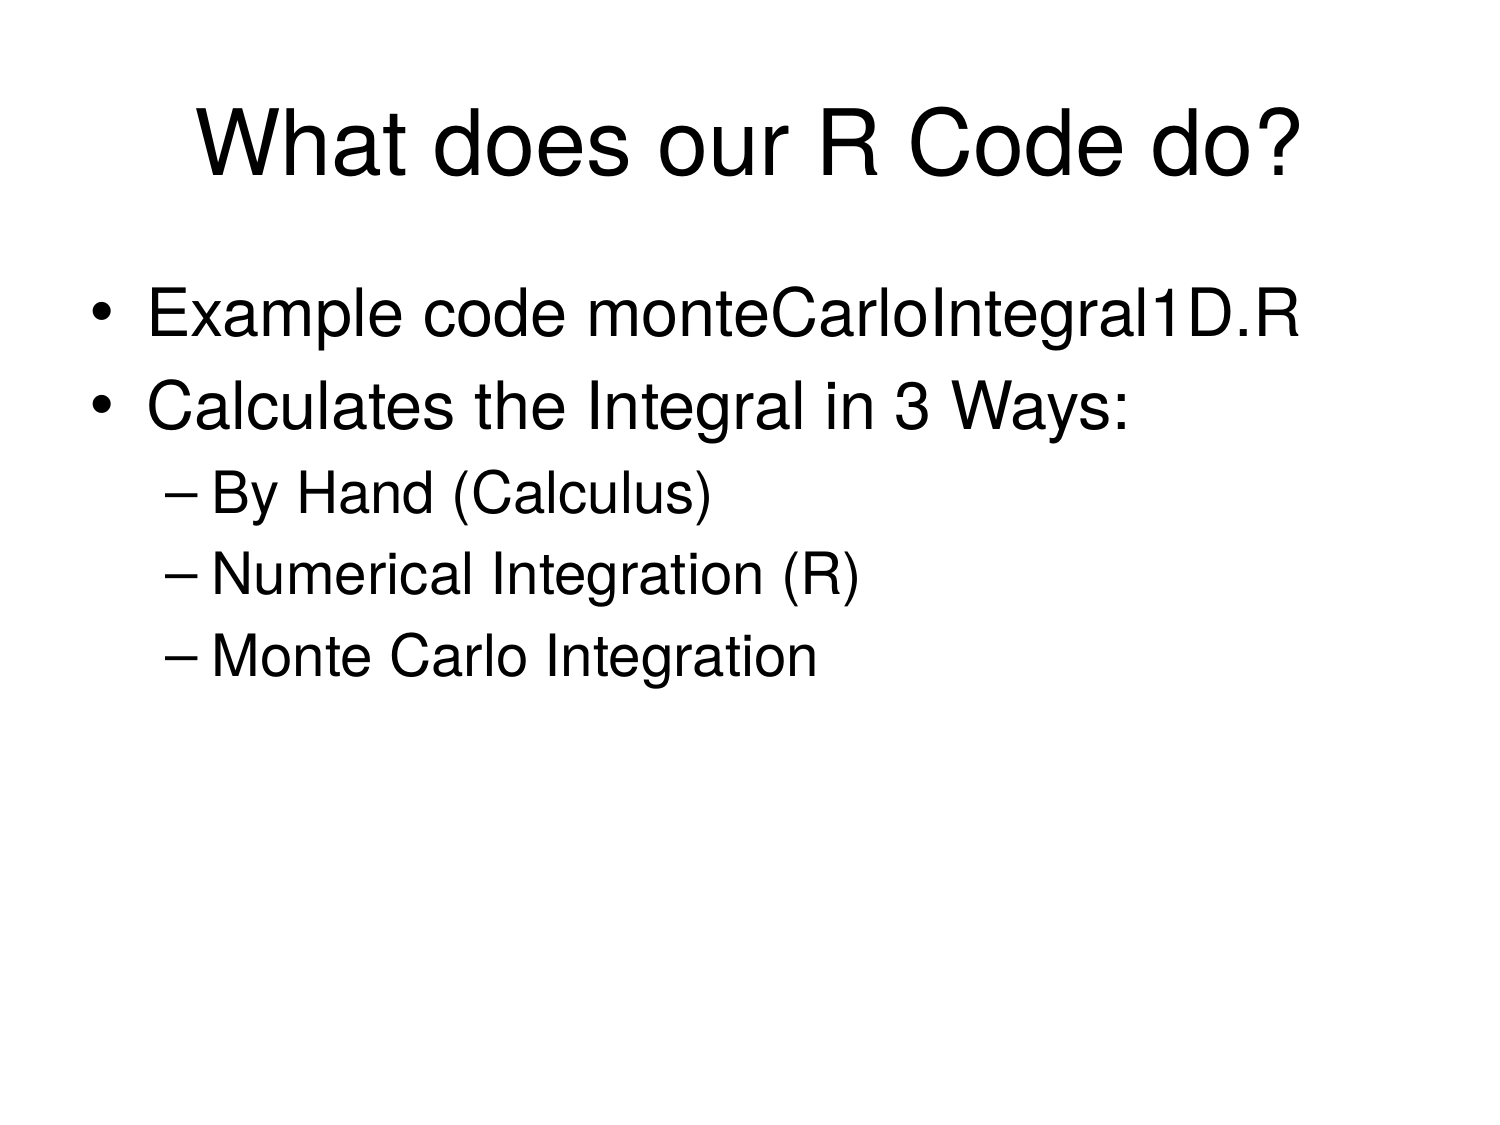

# What does our R Code do?
Example code monteCarloIntegral1D.R
Calculates the Integral in 3 Ways:
By Hand (Calculus)
Numerical Integration (R)
Monte Carlo Integration